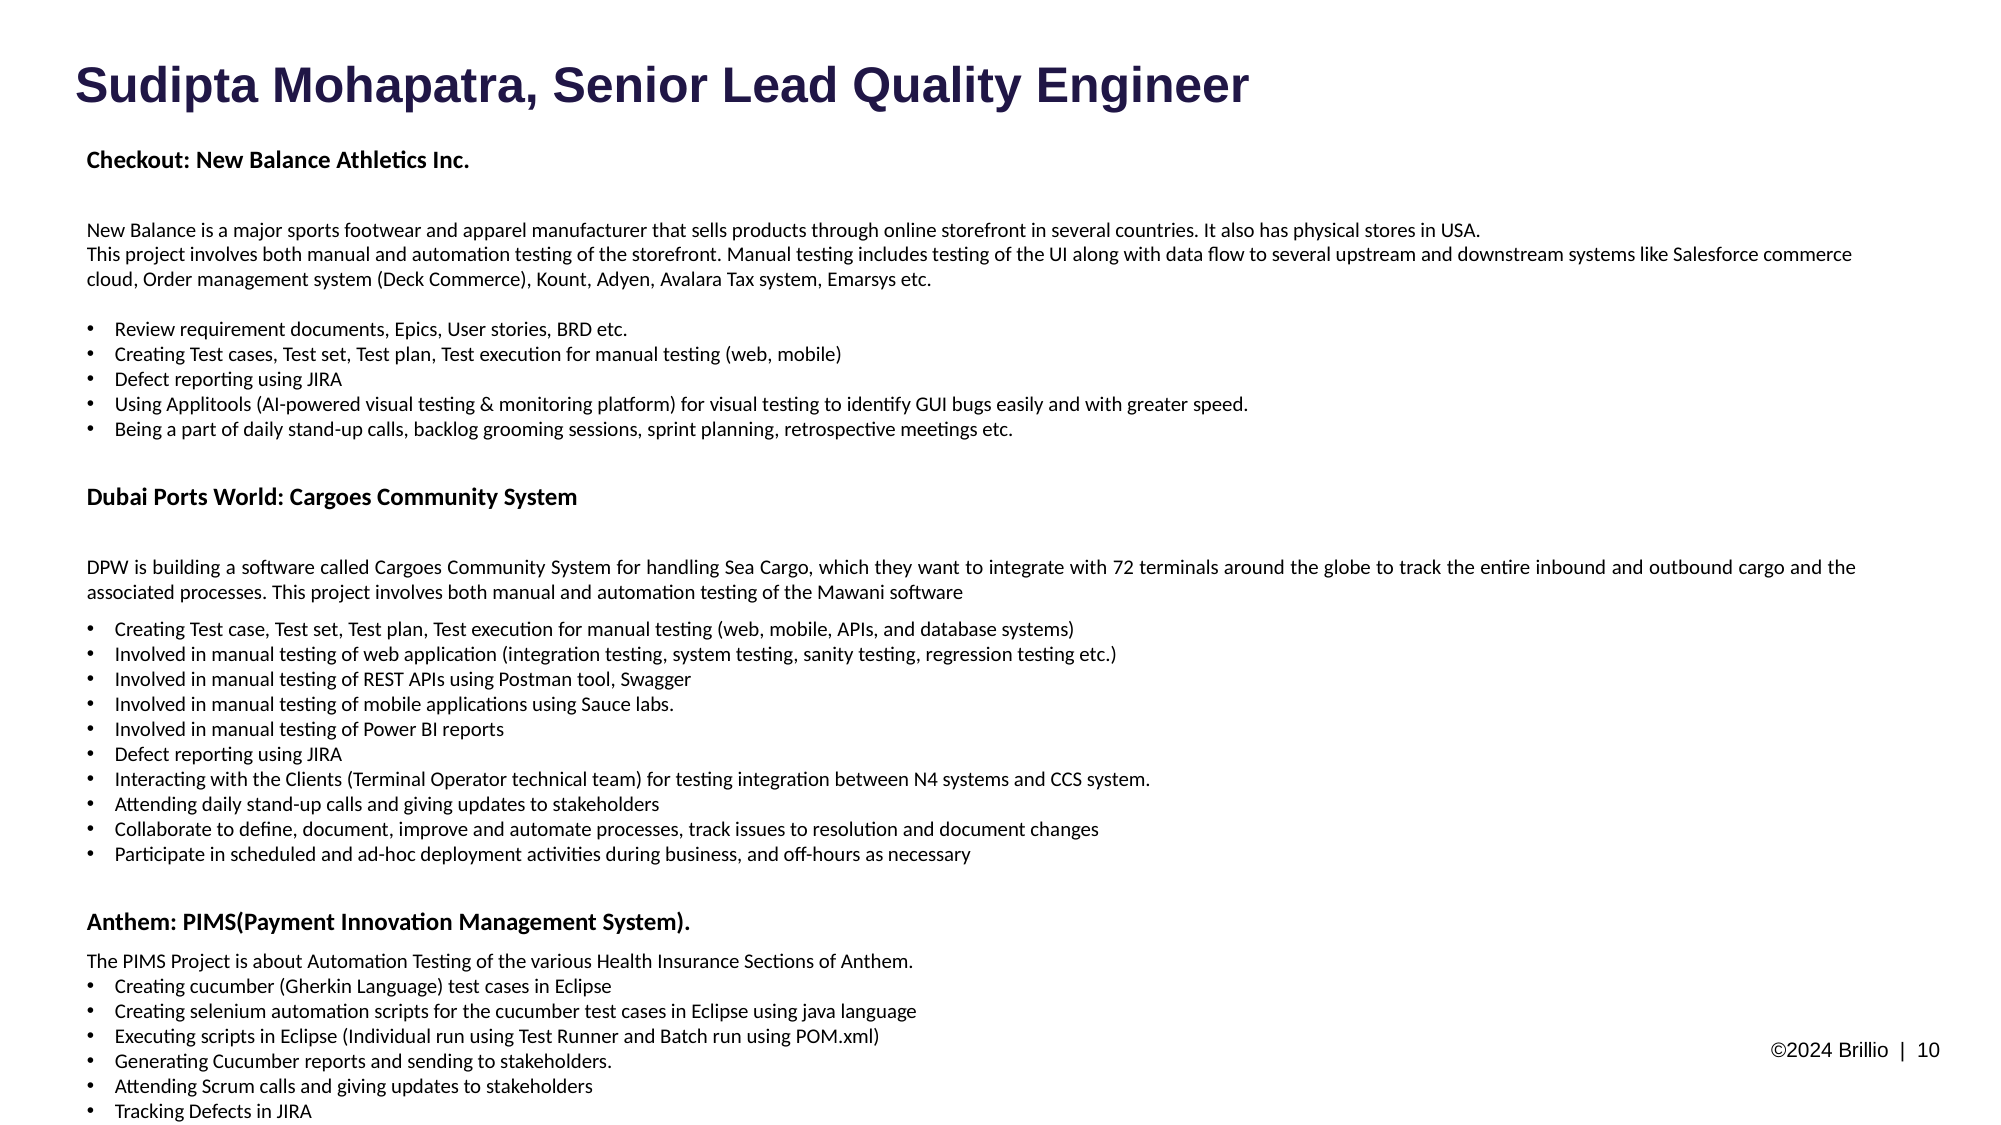

Sudipta Mohapatra, Senior Lead Quality Engineer

Checkout: New Balance Athletics Inc.

New Balance is a major sports footwear and apparel manufacturer that sells products through online storefront in several countries. It also has physical stores in USA.
This project involves both manual and automation testing of the storefront. Manual testing includes testing of the UI along with data flow to several upstream and downstream systems like Salesforce commerce cloud, Order management system (Deck Commerce), Kount, Adyen, Avalara Tax system, Emarsys etc.

Review requirement documents, Epics, User stories, BRD etc.
Creating Test cases, Test set, Test plan, Test execution for manual testing (web, mobile)
Defect reporting using JIRA
Using Applitools (AI-powered visual testing & monitoring platform) for visual testing to identify GUI bugs easily and with greater speed.
Being a part of daily stand-up calls, backlog grooming sessions, sprint planning, retrospective meetings etc.

Dubai Ports World: Cargoes Community System

DPW is building a software called Cargoes Community System for handling Sea Cargo, which they want to integrate with 72 terminals around the globe to track the entire inbound and outbound cargo and the associated processes. This project involves both manual and automation testing of the Mawani software
Creating Test case, Test set, Test plan, Test execution for manual testing (web, mobile, APIs, and database systems)
Involved in manual testing of web application (integration testing, system testing, sanity testing, regression testing etc.)
Involved in manual testing of REST APIs using Postman tool, Swagger
Involved in manual testing of mobile applications using Sauce labs.
Involved in manual testing of Power BI reports
Defect reporting using JIRA
Interacting with the Clients (Terminal Operator technical team) for testing integration between N4 systems and CCS system.
Attending daily stand-up calls and giving updates to stakeholders
Collaborate to define, document, improve and automate processes, track issues to resolution and document changes
Participate in scheduled and ad-hoc deployment activities during business, and off-hours as necessary

Anthem: PIMS(Payment Innovation Management System).
The PIMS Project is about Automation Testing of the various Health Insurance Sections of Anthem.
Creating cucumber (Gherkin Language) test cases in Eclipse
Creating selenium automation scripts for the cucumber test cases in Eclipse using java language
Executing scripts in Eclipse (Individual run using Test Runner and Batch run using POM.xml)
Generating Cucumber reports and sending to stakeholders.
Attending Scrum calls and giving updates to stakeholders
Tracking Defects in JIRA
©2024 Brillio  |  10